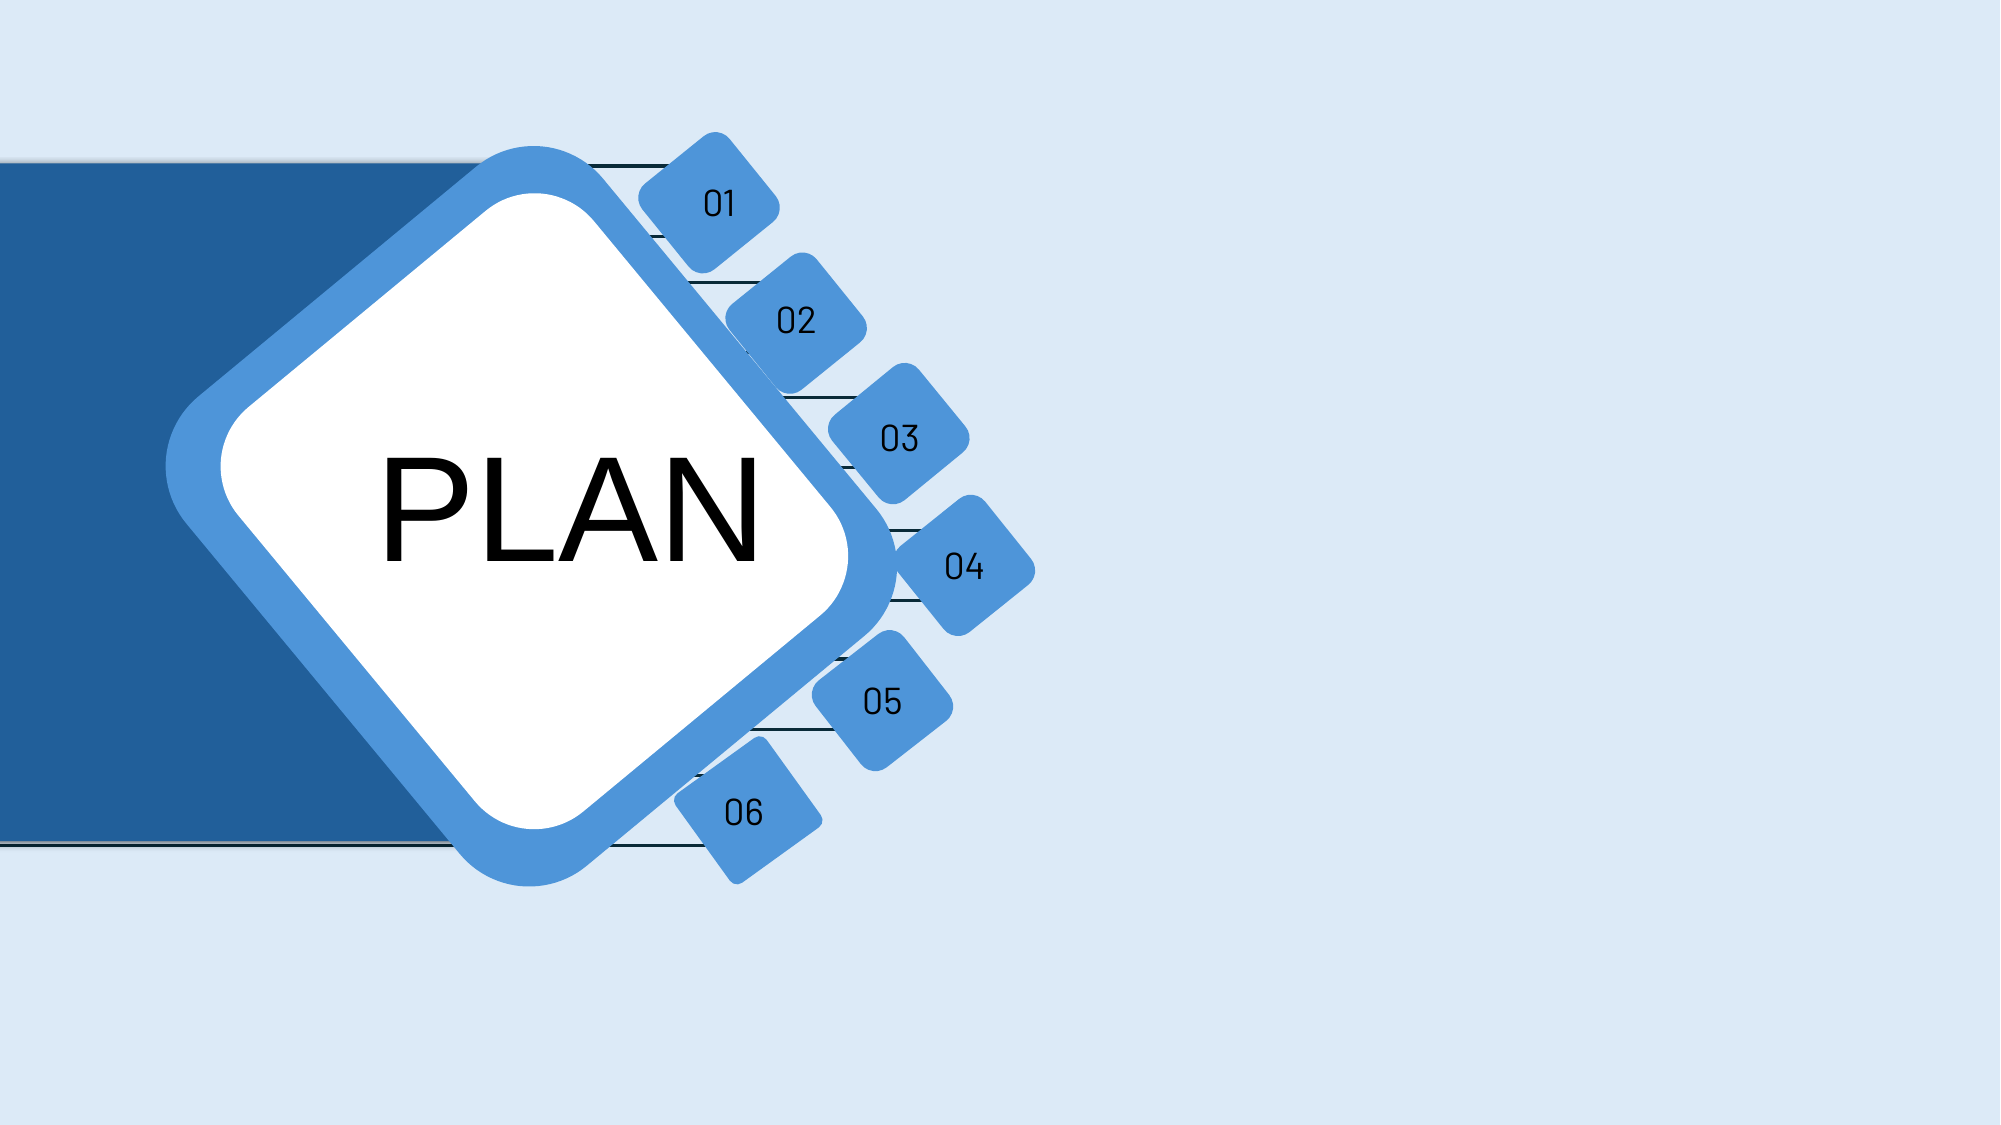

Introduction: Definition and importance/Historical background

01

02
Biases and Heuristics: Psychological biasesCommon heuristics

03
Market Anomalies: Bubbles and crashes/Investor psychology's impact

PLAN

04

Investment Strategies: Applying behavioral finance/Tools and techniques

05

Future Trends: Emerging areas  /  Integration with technology

Challenges of behavioral finance and potential solutions
06